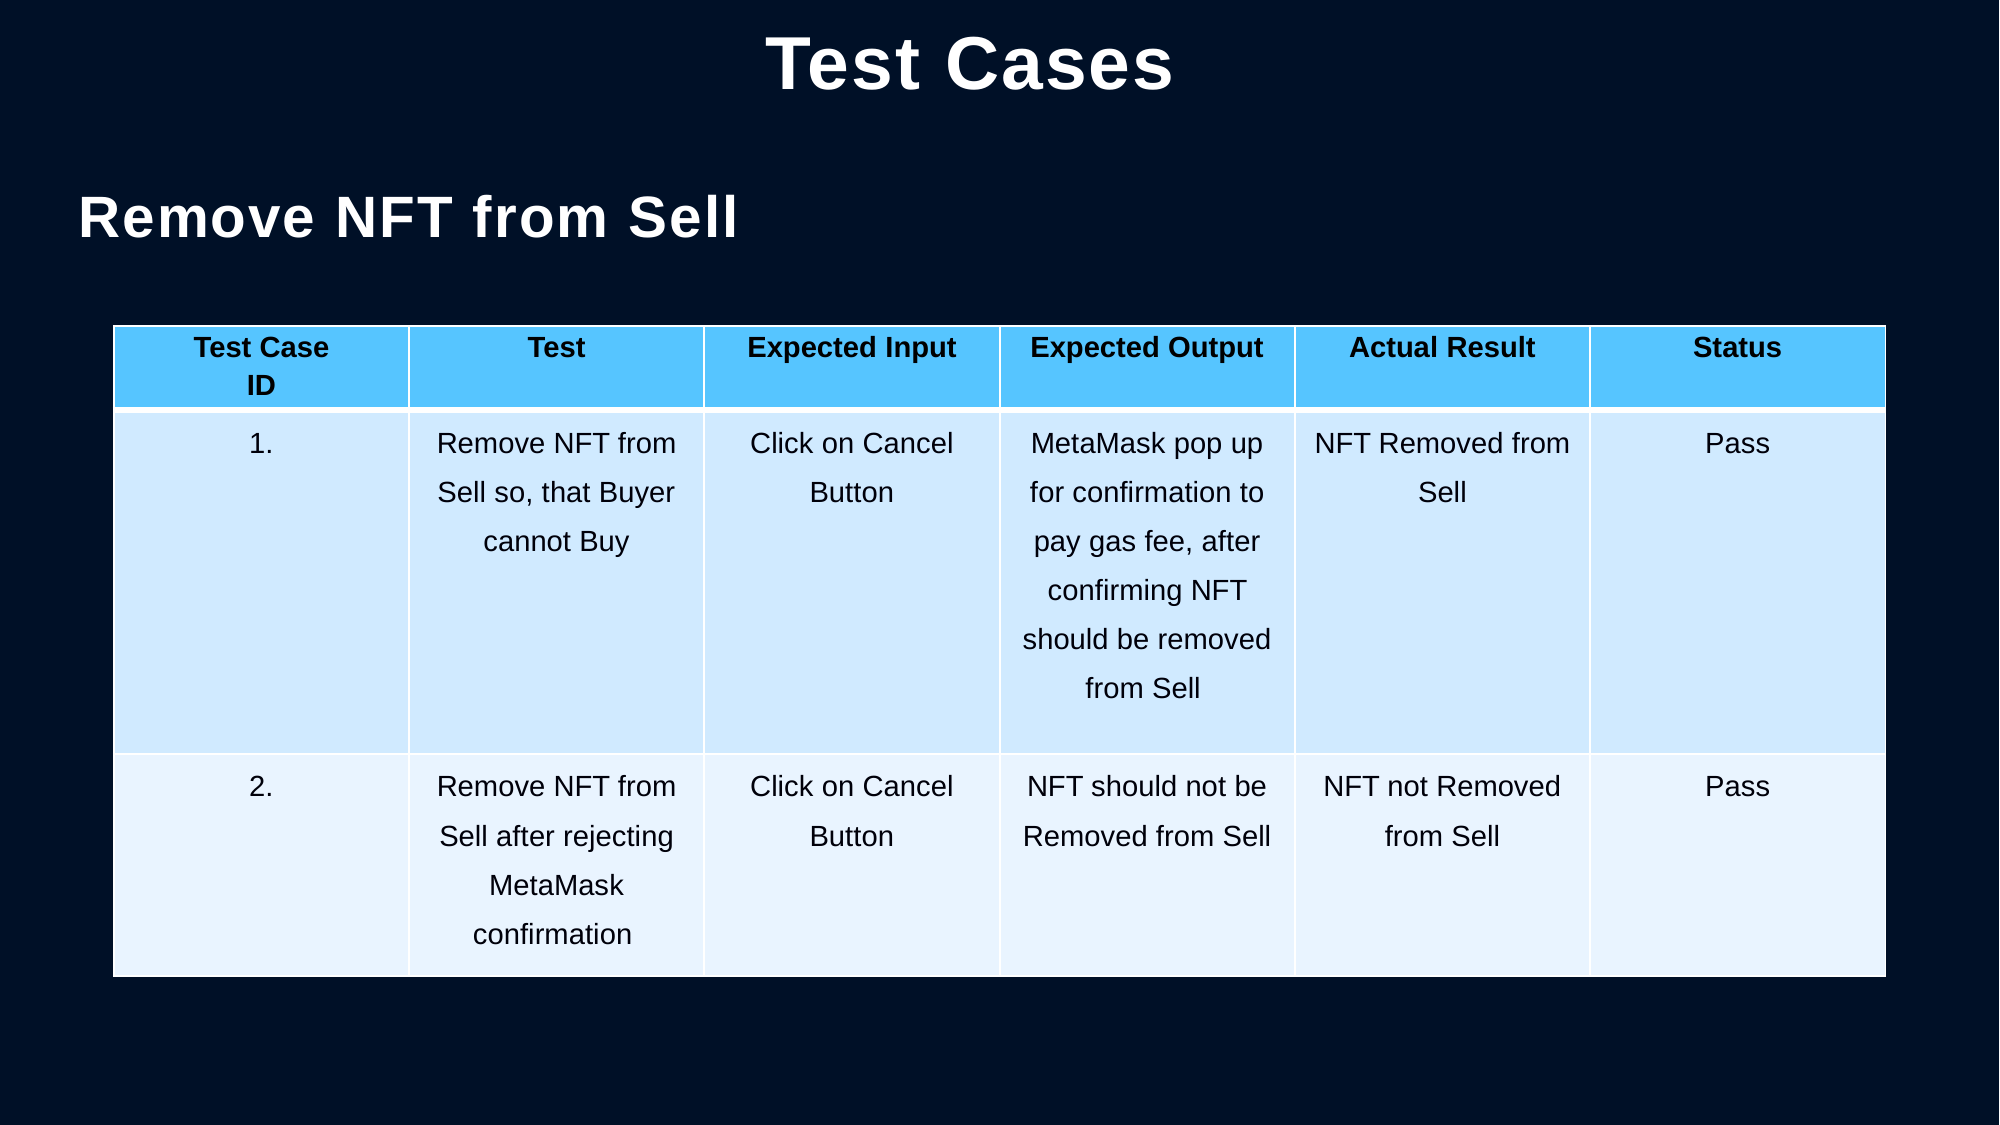

Test Cases
Remove NFT from Sell
| Test Case ID | Test | Expected Input | Expected Output | Actual Result | Status |
| --- | --- | --- | --- | --- | --- |
| 1. | Remove NFT from Sell so, that Buyer cannot Buy | Click on Cancel Button | MetaMask pop up for confirmation to pay gas fee, after confirming NFT should be removed from Sell | NFT Removed from Sell | Pass |
| 2. | Remove NFT from Sell after rejecting MetaMask confirmation | Click on Cancel Button | NFT should not be Removed from Sell | NFT not Removed from Sell | Pass |